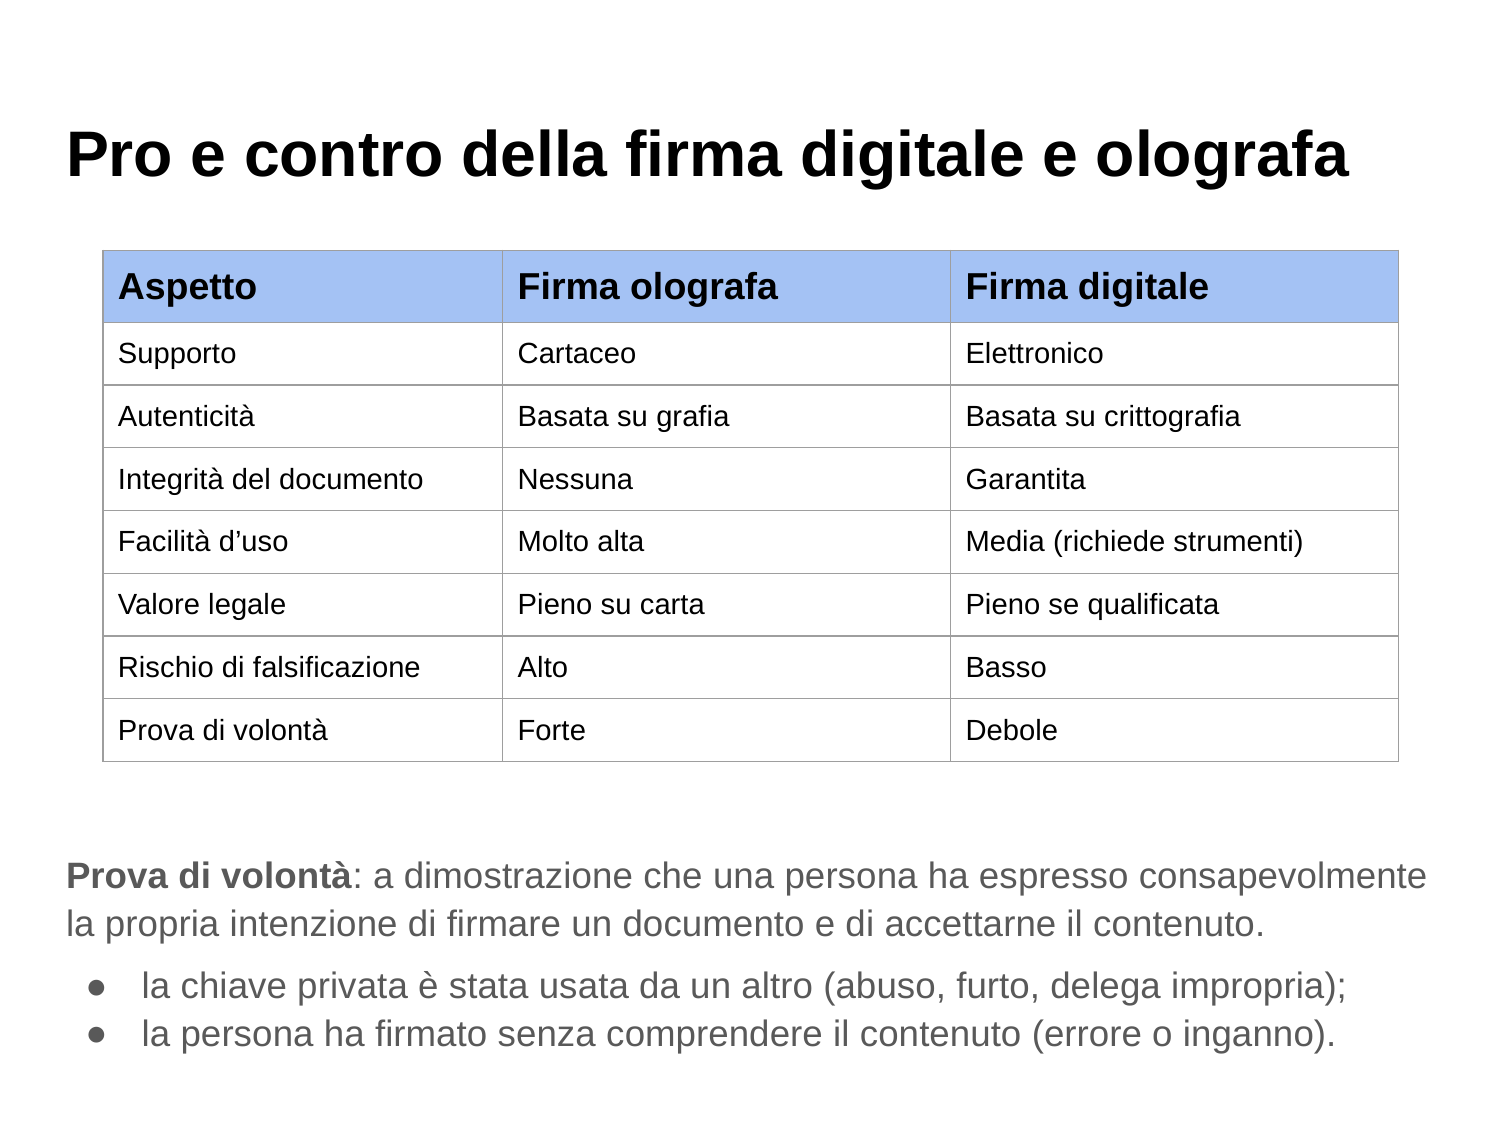

# Pro e contro della firma digitale e olografa
| Aspetto | Firma olografa | Firma digitale |
| --- | --- | --- |
| Supporto | Cartaceo | Elettronico |
| Autenticità | Basata su grafia | Basata su crittografia |
| Integrità del documento | Nessuna | Garantita |
| Facilità d’uso | Molto alta | Media (richiede strumenti) |
| Valore legale | Pieno su carta | Pieno se qualificata |
| Rischio di falsificazione | Alto | Basso |
| Prova di volontà | Forte | Debole |
Prova di volontà: a dimostrazione che una persona ha espresso consapevolmente la propria intenzione di firmare un documento e di accettarne il contenuto.
la chiave privata è stata usata da un altro (abuso, furto, delega impropria);
la persona ha firmato senza comprendere il contenuto (errore o inganno).